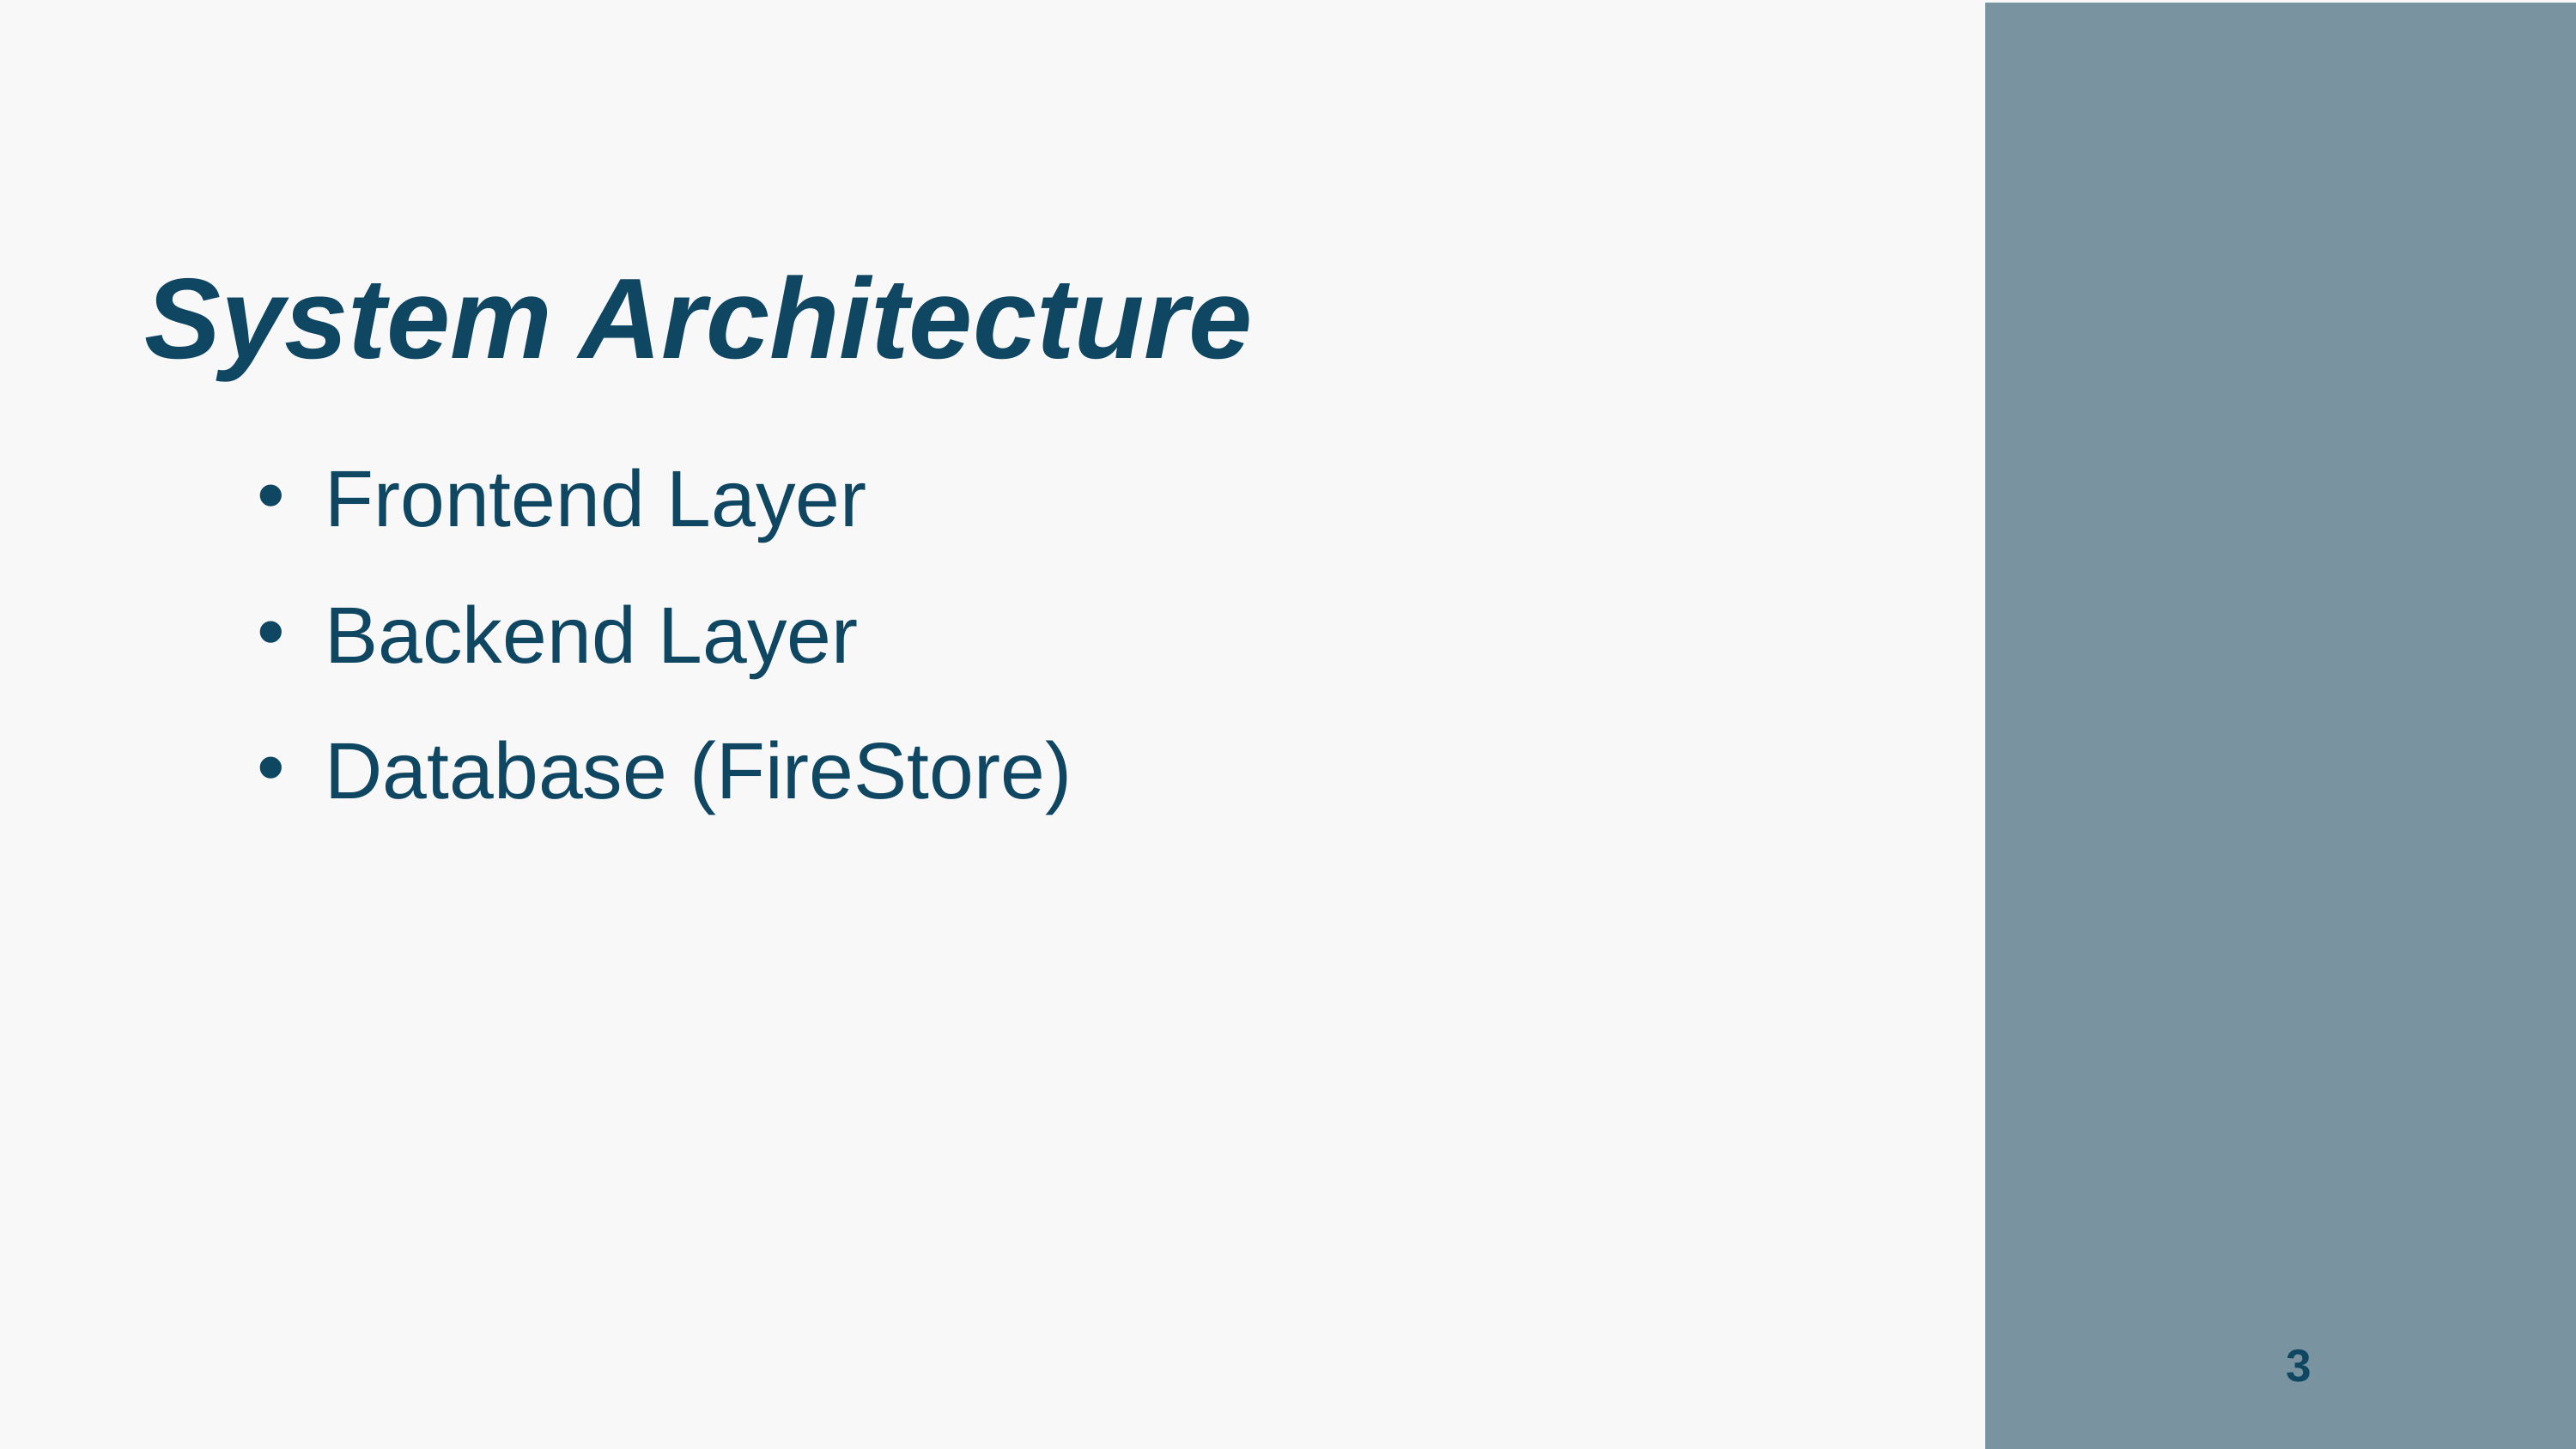

System Architecture
Frontend Layer
Backend Layer
Database (FireStore)

3